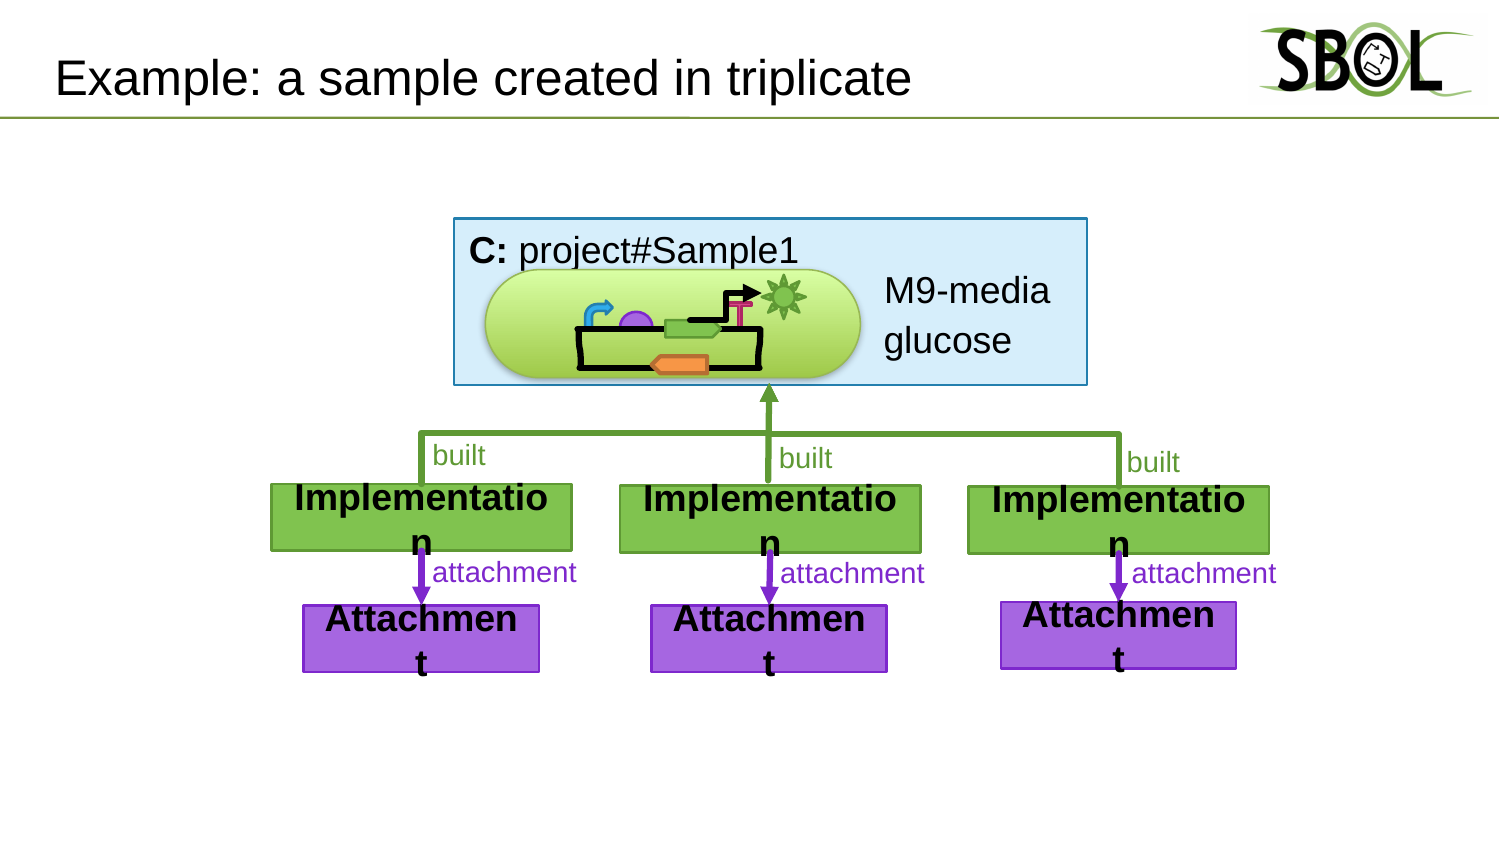

# Example: a sample created in triplicate
C: project#Sample1
M9-media

glucose

built
built
built
Implementation
Implementation
Implementation
attachment
attachment
attachment
Attachment
Attachment
Attachment